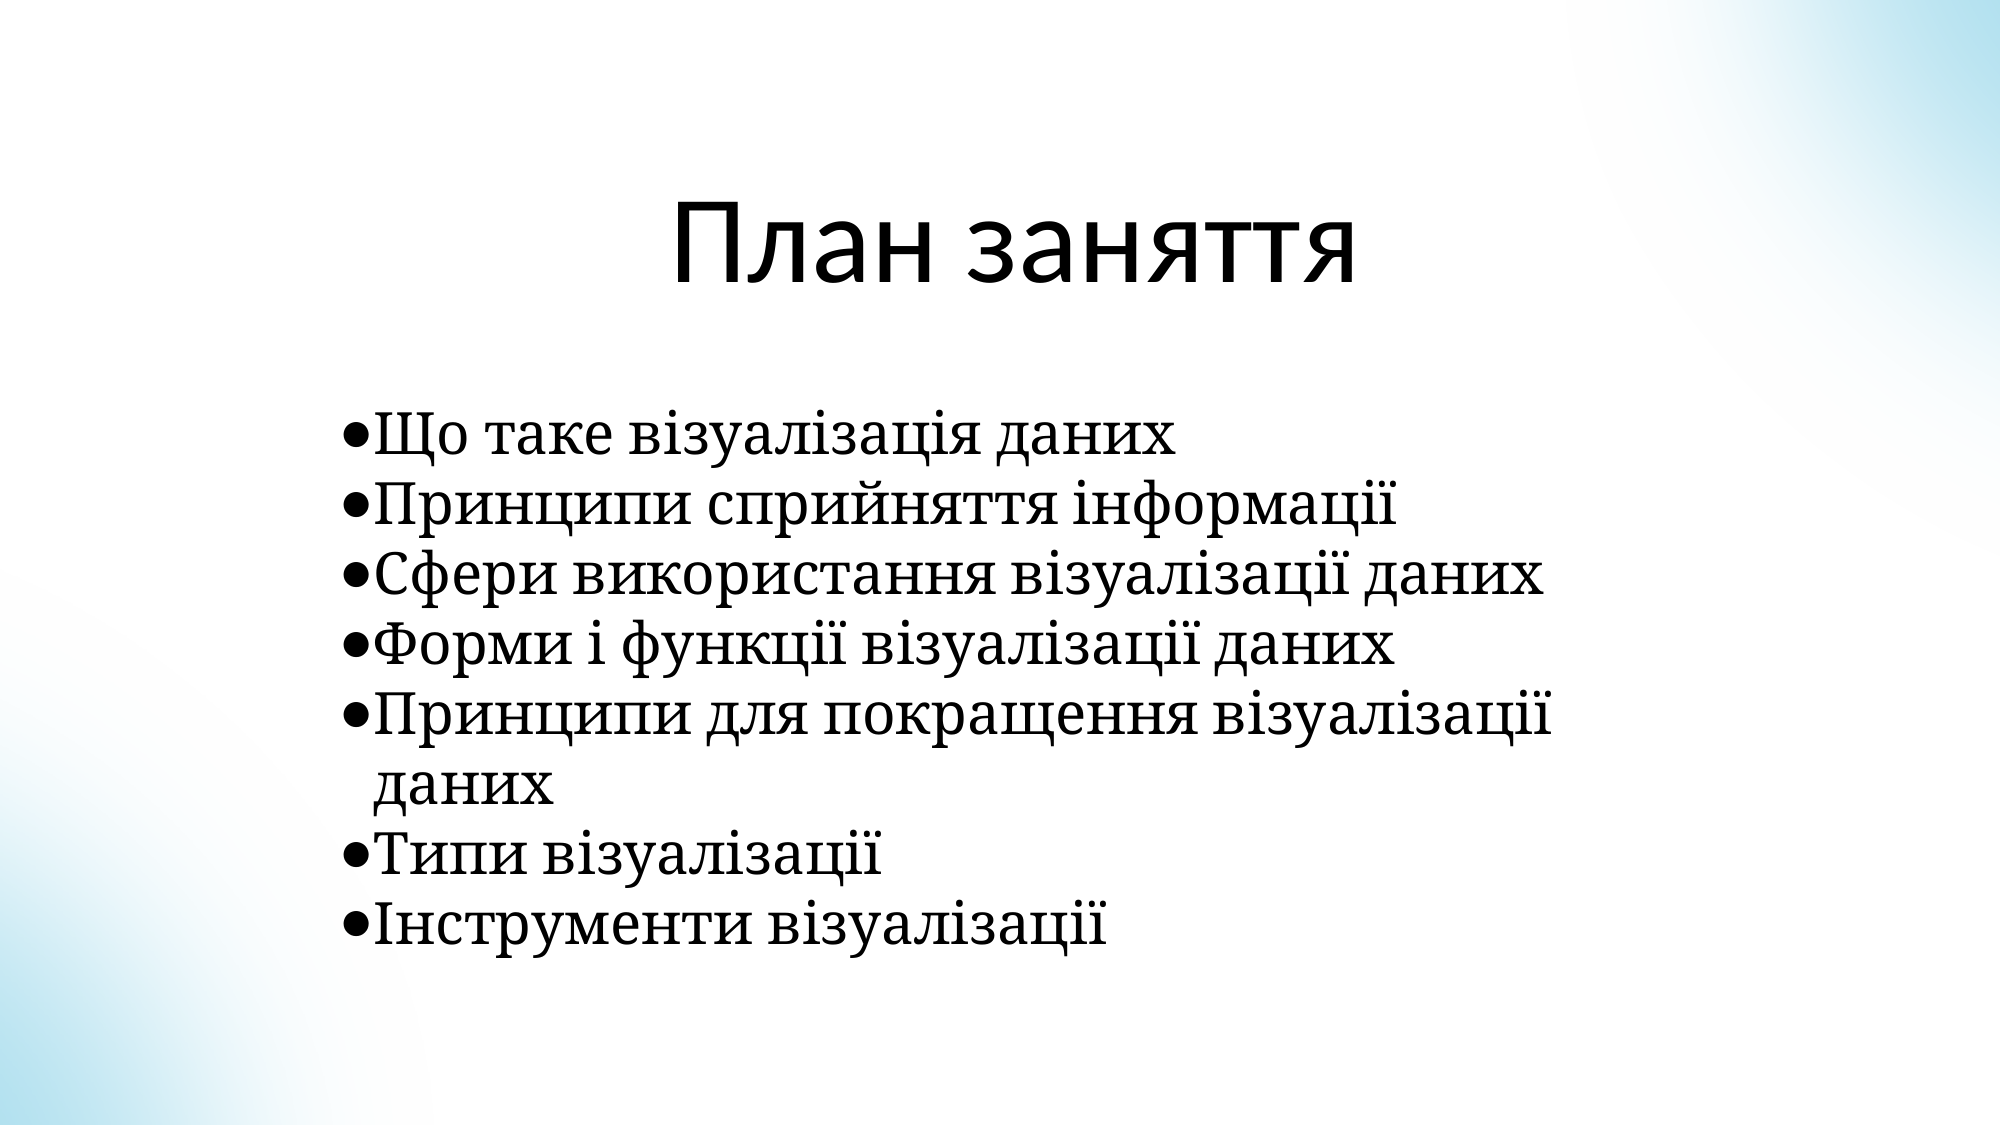

План заняття
Що таке візуалізація даних
Принципи сприйняття інформації
Сфери використання візуалізації даних
Форми і функції візуалізації даних
Принципи для покращення візуалізації даних
Типи візуалізації
Інструменти візуалізації